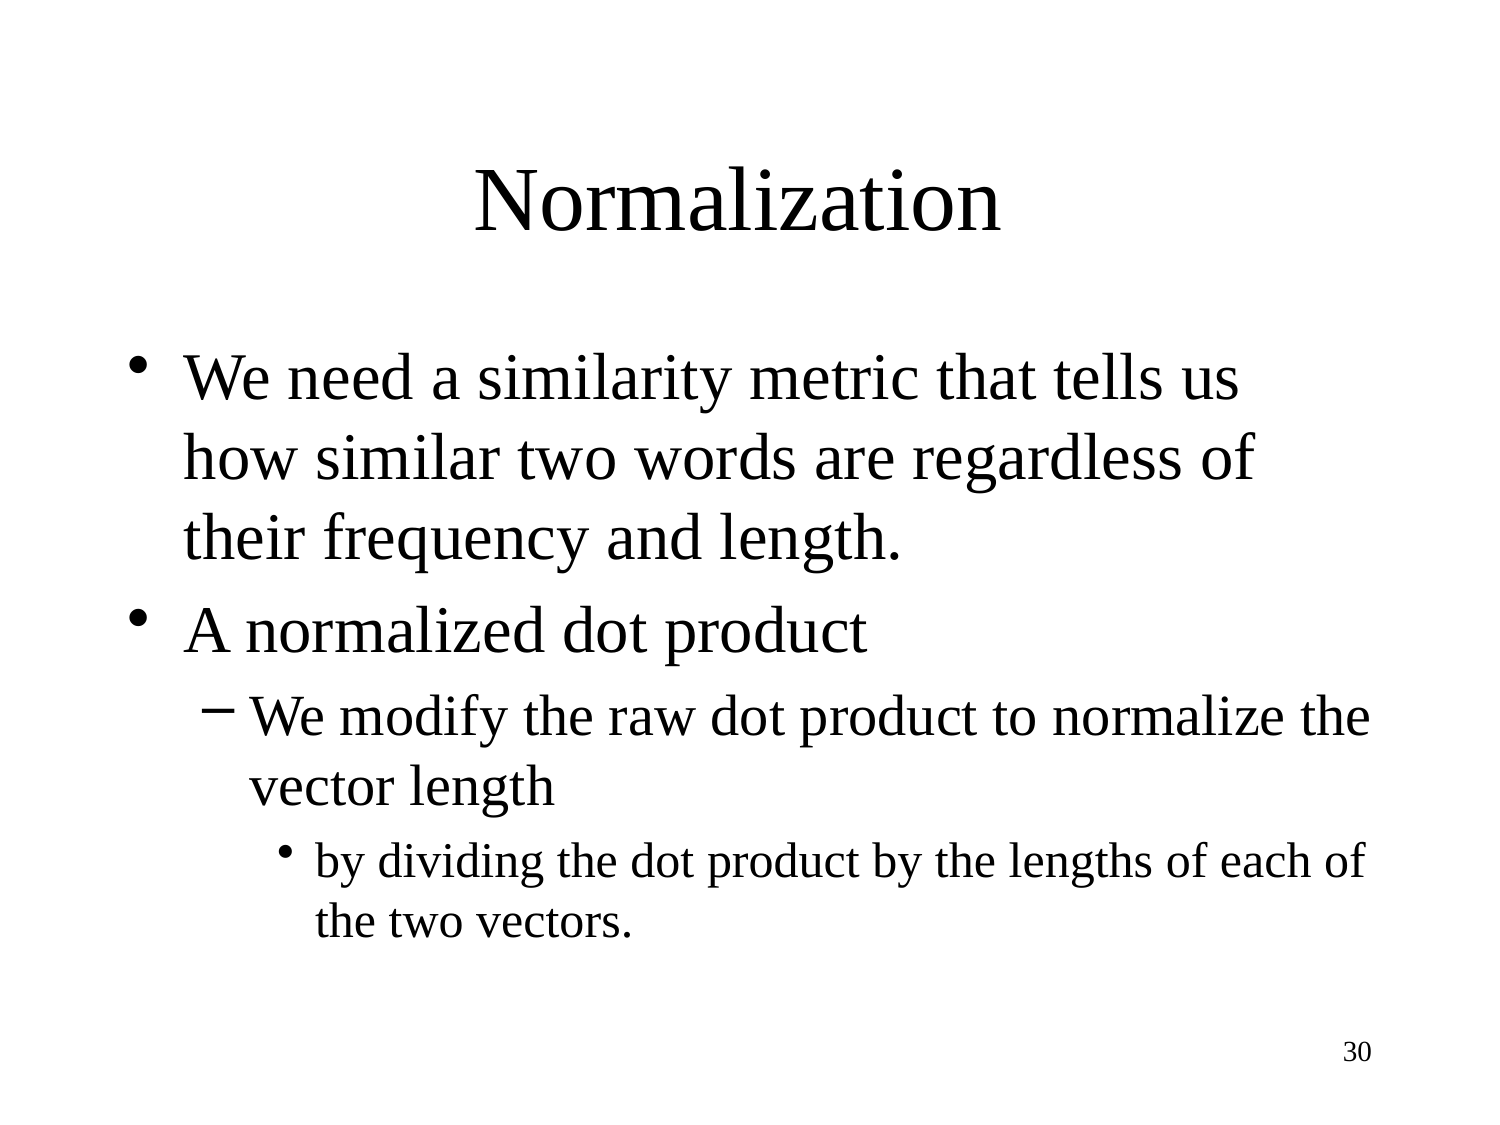

# Normalization
We need a similarity metric that tells us how similar two words are regardless of their frequency and length.
A normalized dot product
We modify the raw dot product to normalize the vector length
by dividing the dot product by the lengths of each of the two vectors.

30